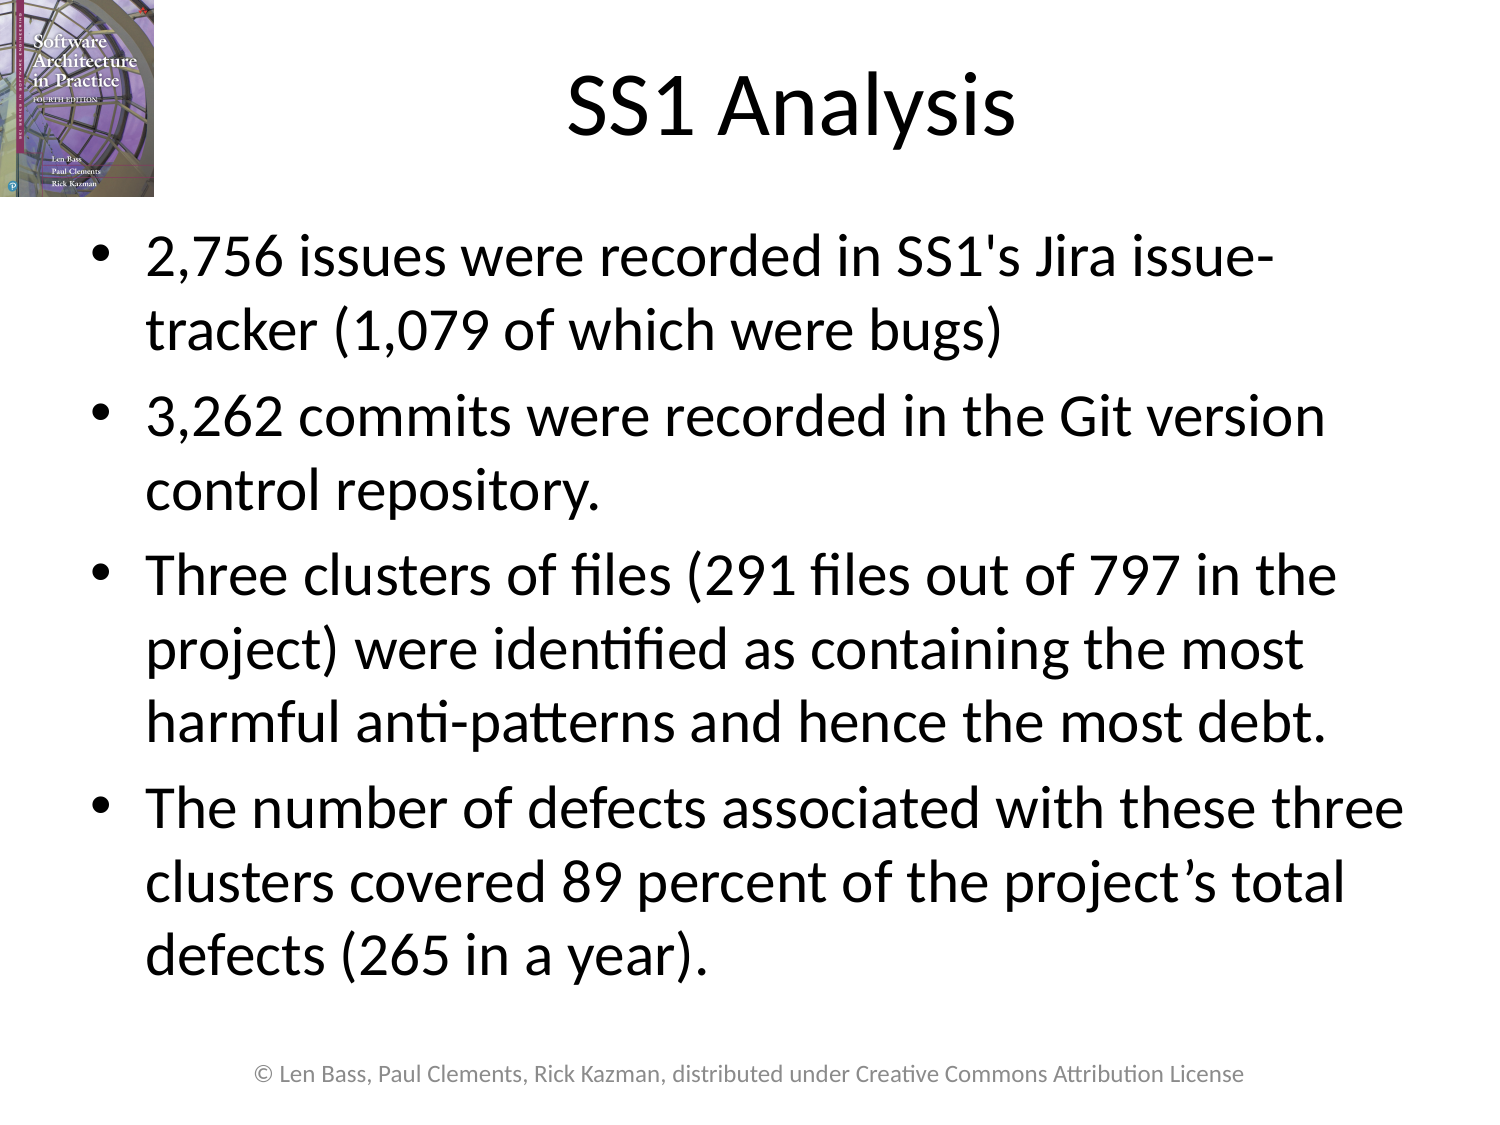

# SS1 Analysis
2,756 issues were recorded in SS1's Jira issue-tracker (1,079 of which were bugs)
3,262 commits were recorded in the Git version control repository.
Three clusters of files (291 files out of 797 in the project) were identified as containing the most harmful anti-patterns and hence the most debt.
The number of defects associated with these three clusters covered 89 percent of the project’s total defects (265 in a year).

© Len Bass, Paul Clements, Rick Kazman, distributed under Creative Commons Attribution License